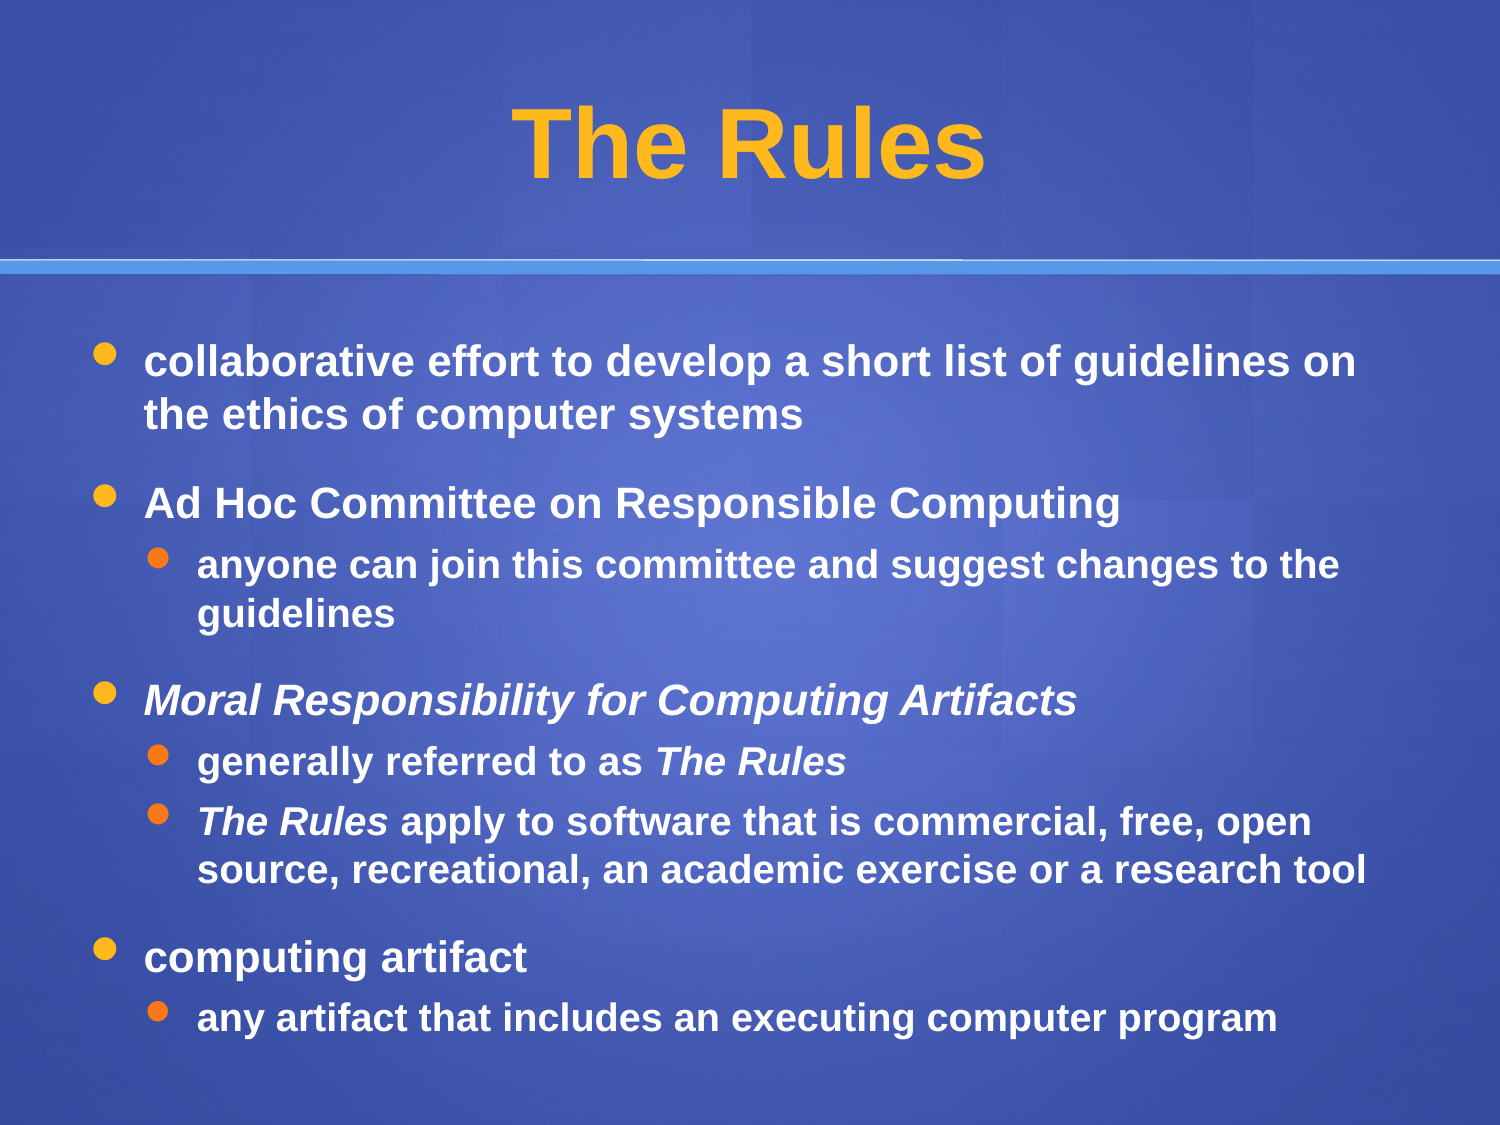

# The Rules
collaborative effort to develop a short list of guidelines on the ethics of computer systems
Ad Hoc Committee on Responsible Computing
anyone can join this committee and suggest changes to the guidelines
Moral Responsibility for Computing Artifacts
generally referred to as The Rules
The Rules apply to software that is commercial, free, open source, recreational, an academic exercise or a research tool
computing artifact
any artifact that includes an executing computer program